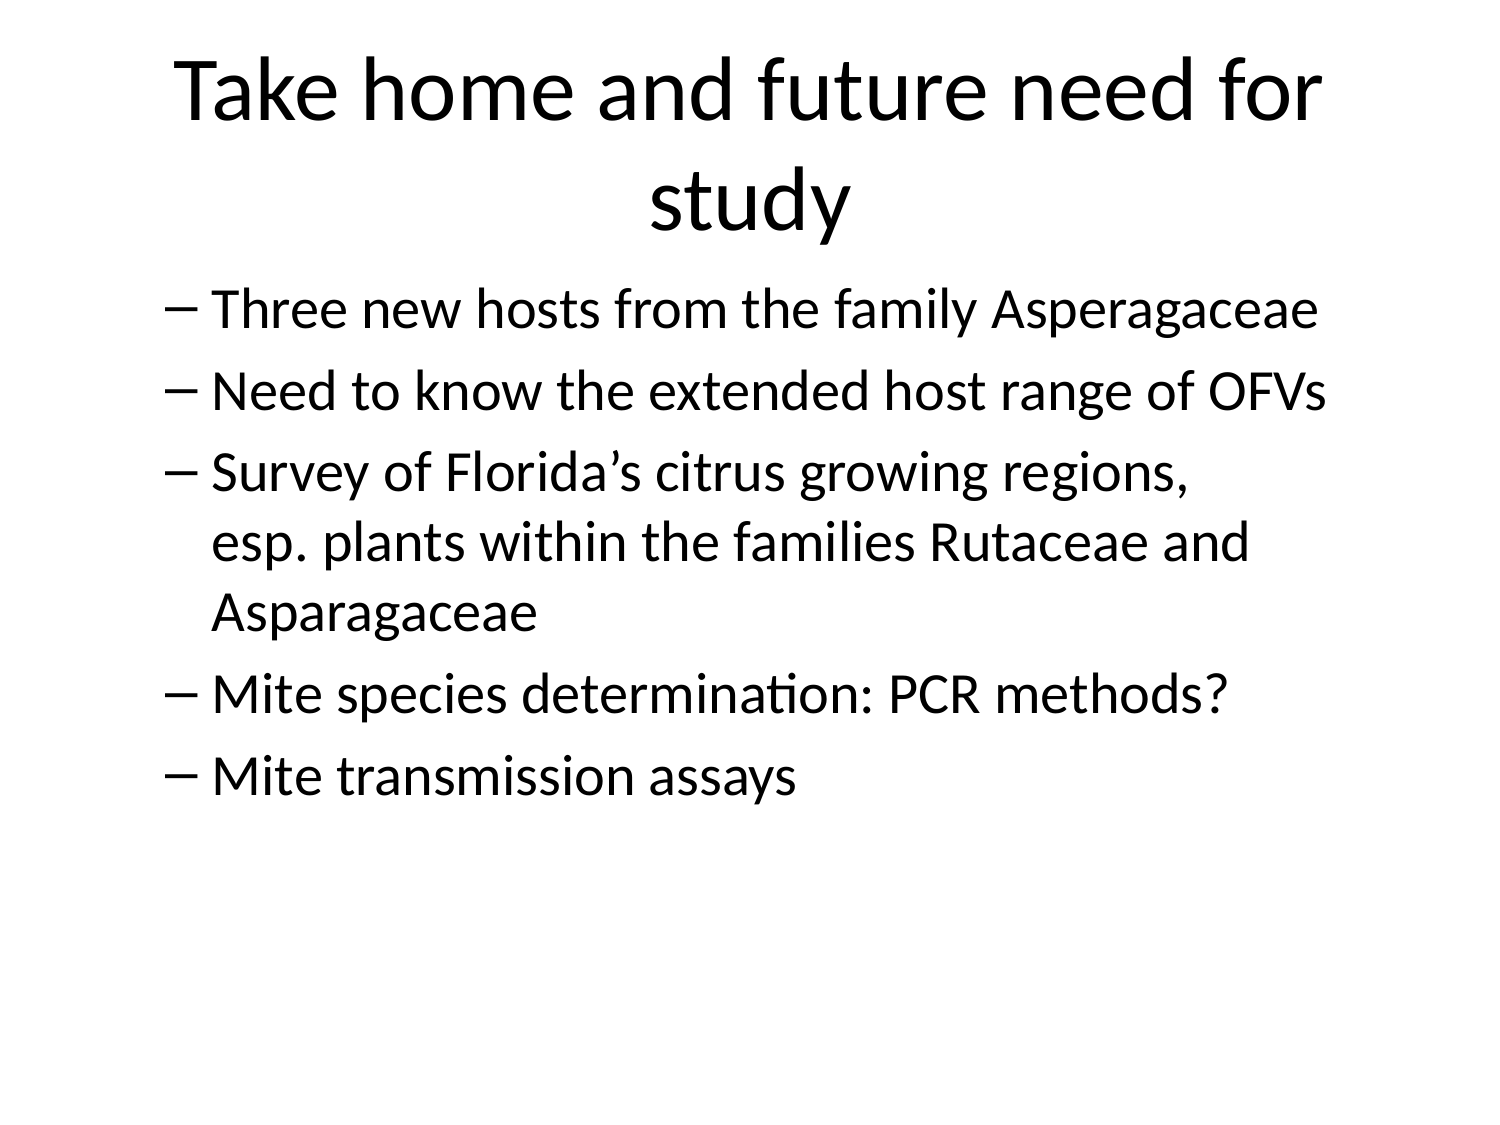

# Take home and future need for study
Three new hosts from the family Asperagaceae
Need to know the extended host range of OFVs
Survey of Florida’s citrus growing regions, esp. plants within the families Rutaceae and Asparagaceae
Mite species determination: PCR methods?
Mite transmission assays